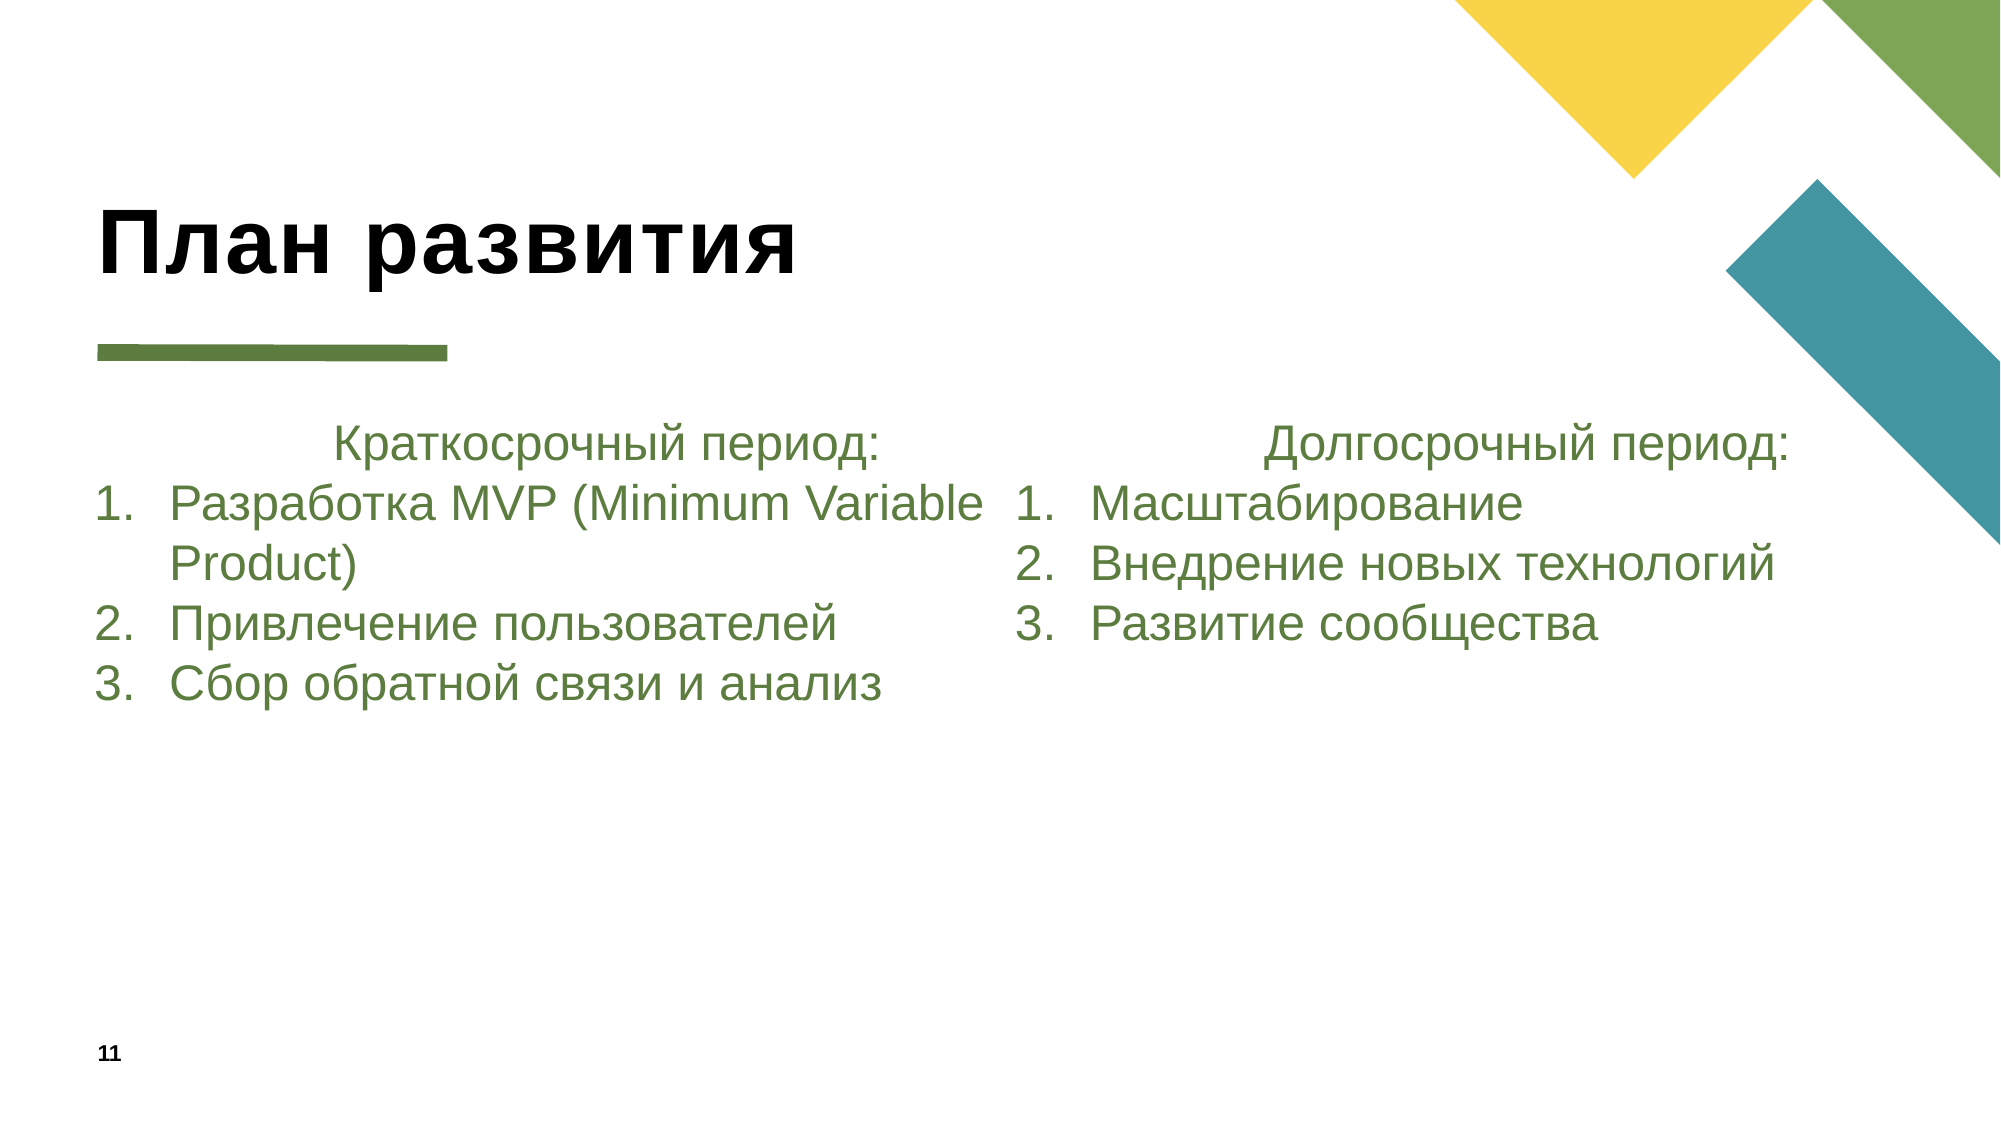

# План развития
Долгосрочный период:
Масштабирование
Внедрение новых технологий
Развитие сообщества
Краткосрочный период:
Разработка MVP (Minimum Variable Product)
Привлечение пользователей
Сбор обратной связи и анализ
11